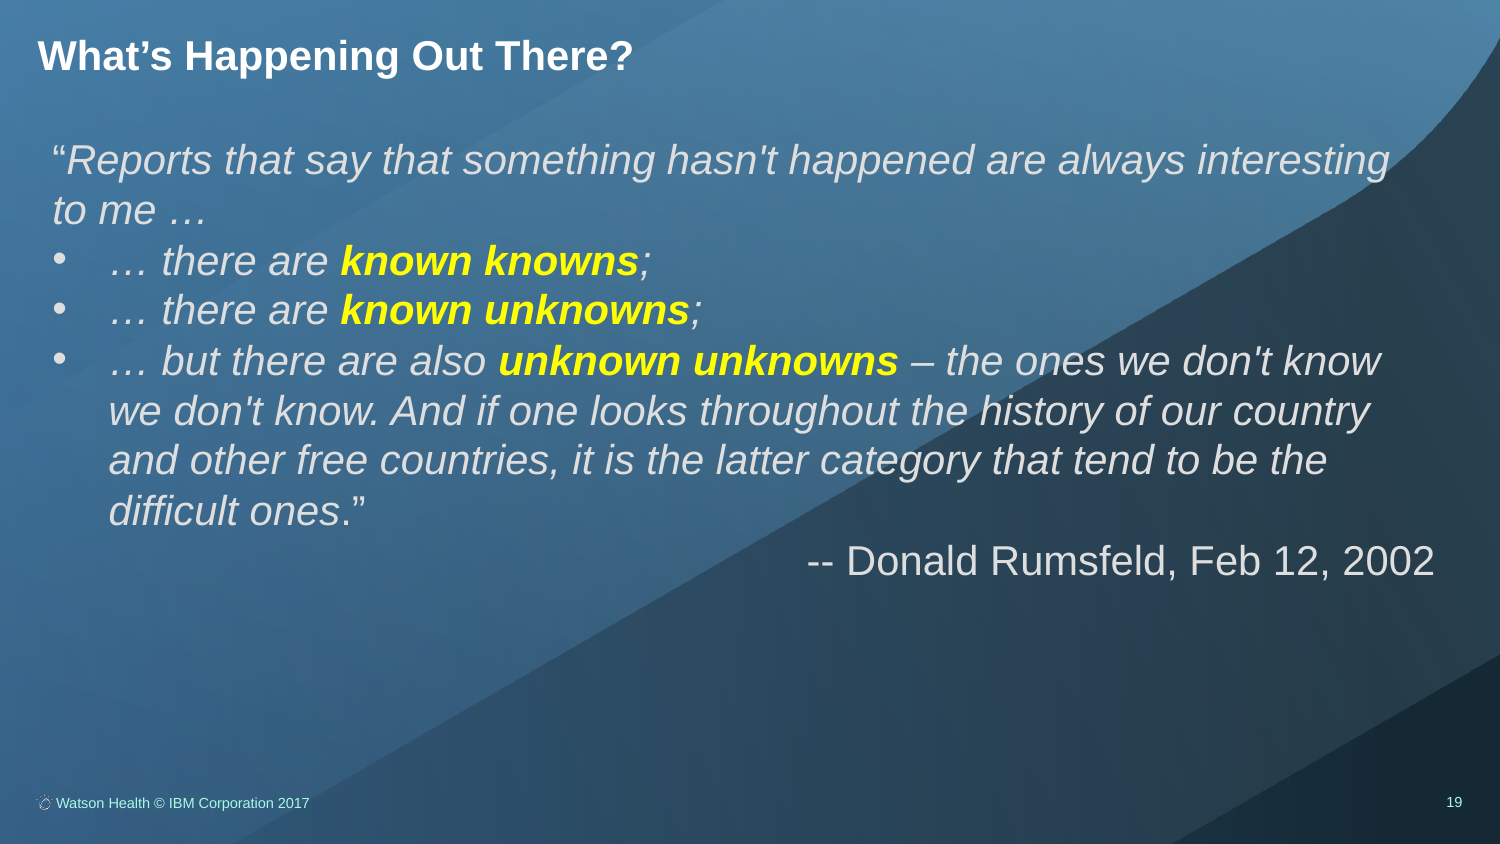

# What’s Happening Out There?
“Reports that say that something hasn't happened are always interesting to me …
… there are known knowns;
… there are known unknowns;
… but there are also unknown unknowns – the ones we don't know we don't know. And if one looks throughout the history of our country and other free countries, it is the latter category that tend to be the difficult ones.”
-- Donald Rumsfeld, Feb 12, 2002
19
Watson Health © IBM Corporation 2017